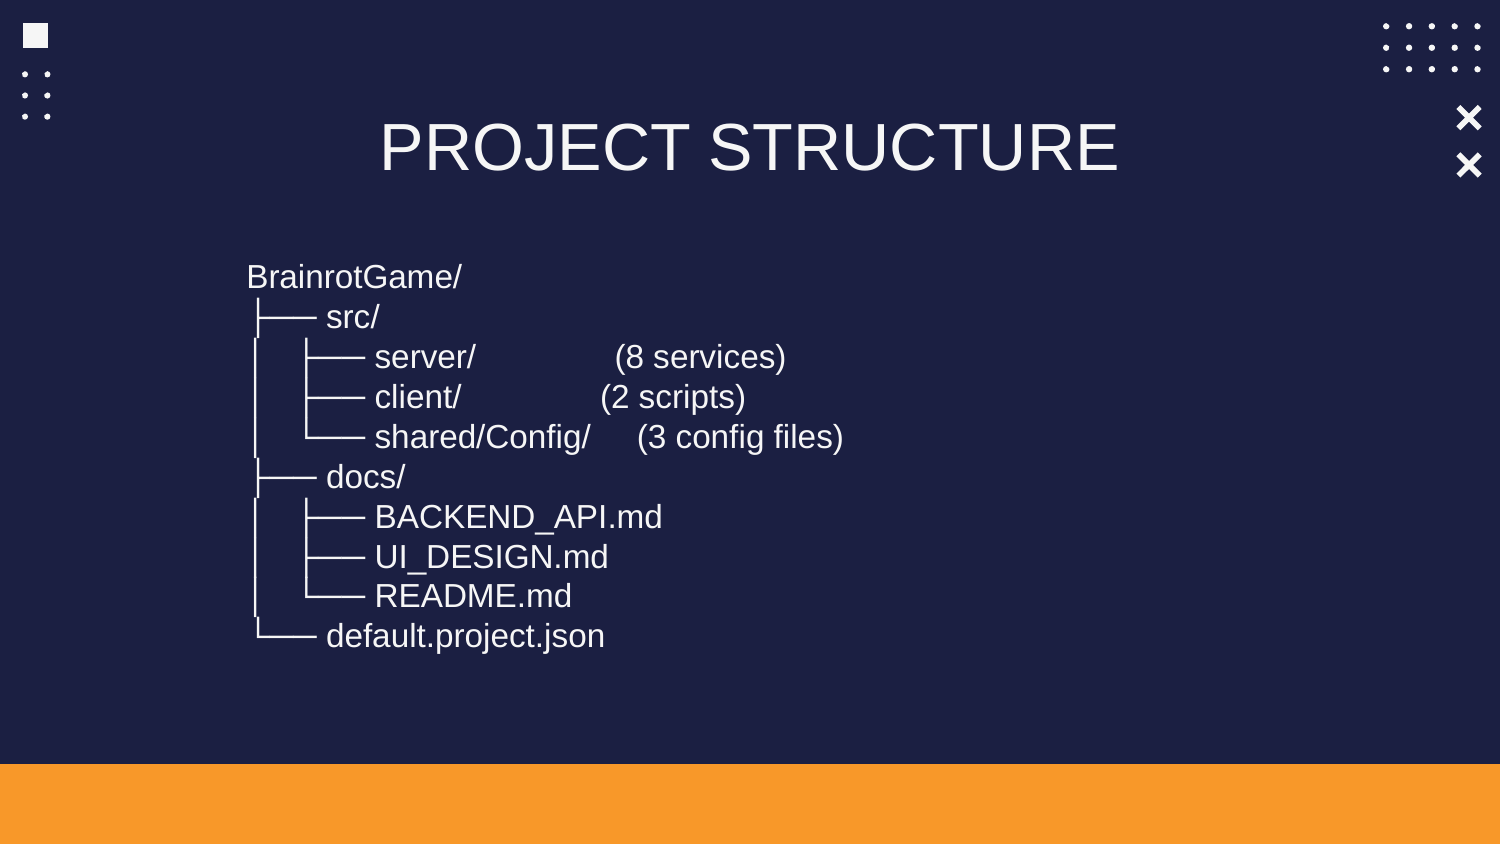

# PROJECT STRUCTURE
BrainrotGame/
├── src/
│   ├── server/               (8 services)
│   ├── client/               (2 scripts)
│   └── shared/Config/     (3 config files)
├── docs/
│   ├── BACKEND_API.md
│   ├── UI_DESIGN.md
│   └── README.md
└── default.project.json